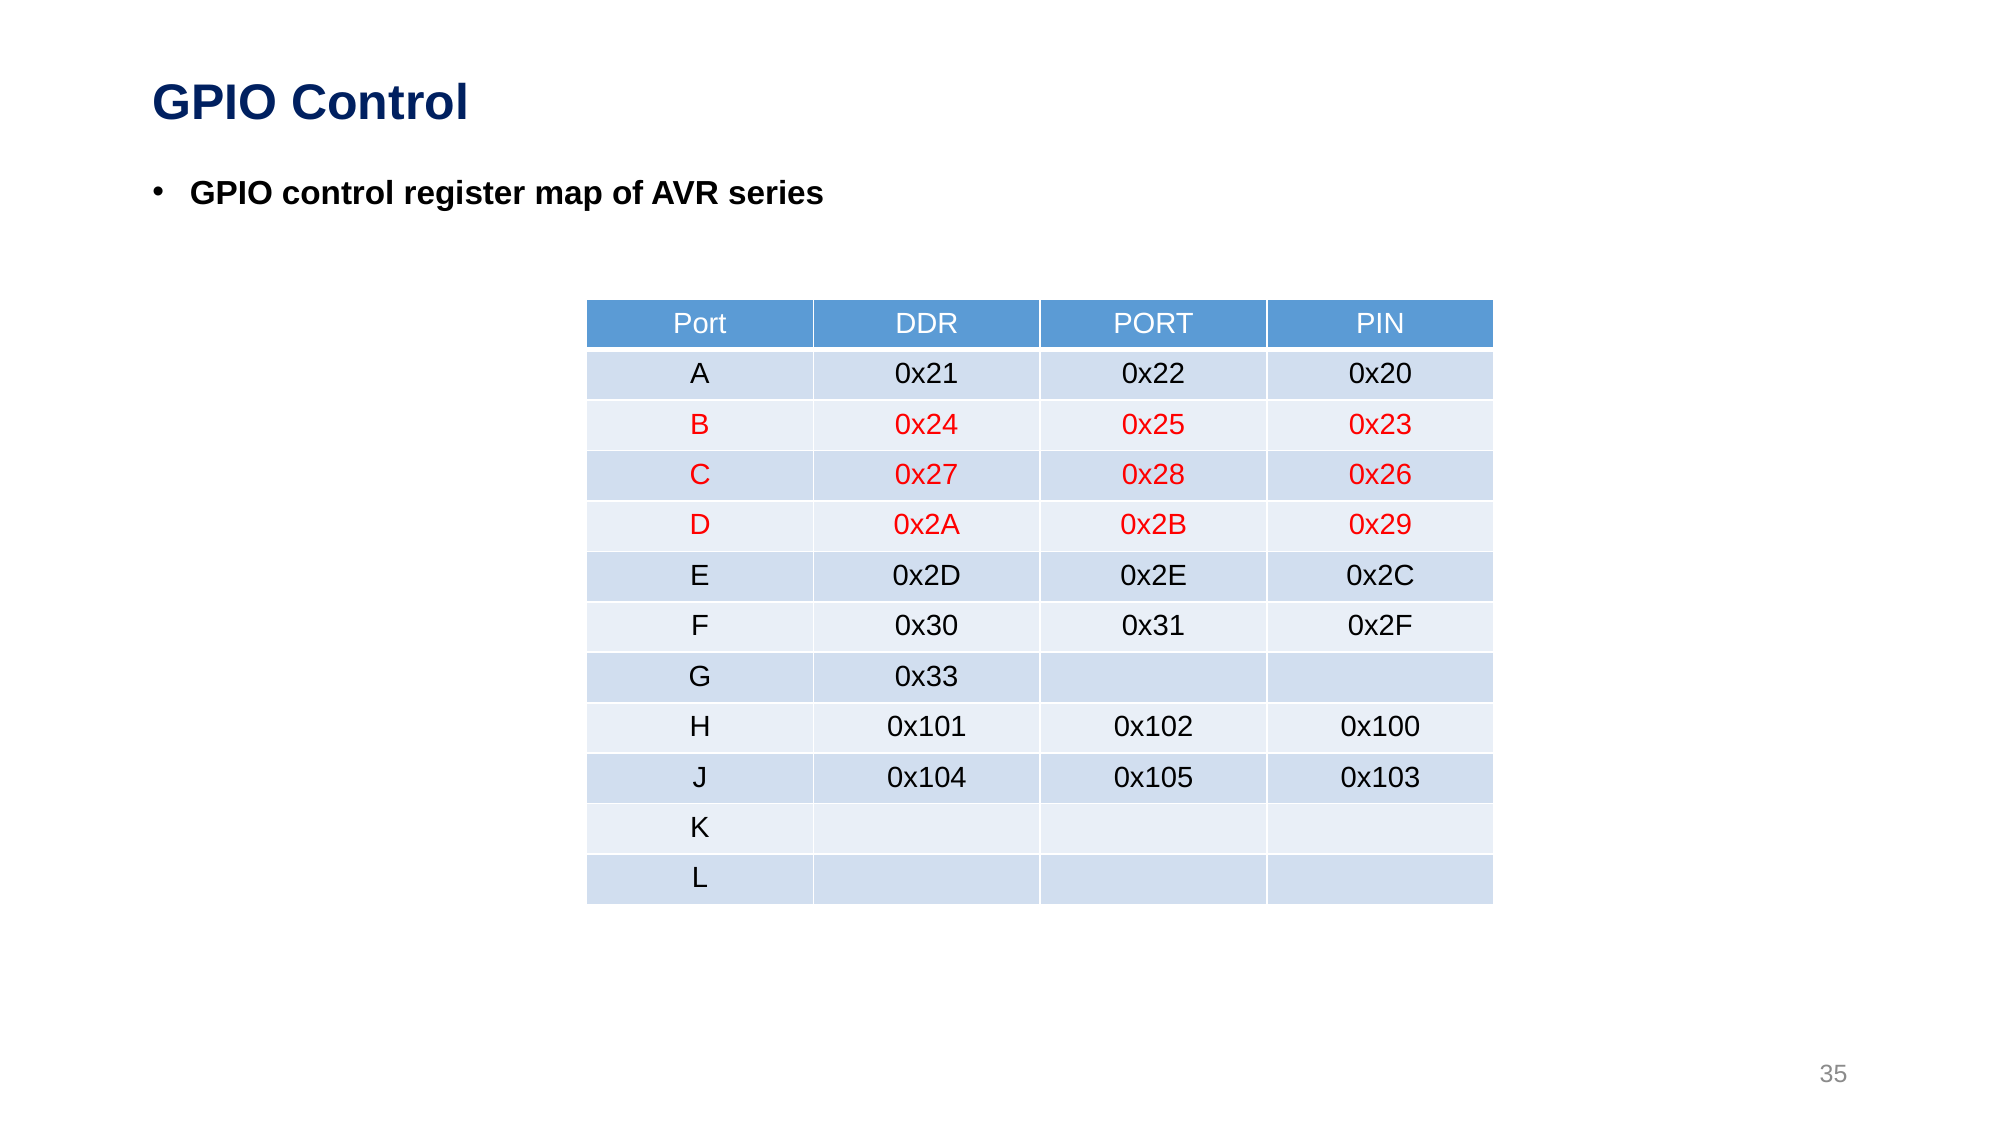

# GPIO Control
GPIO control register map of AVR series
| Port | DDR | PORT | PIN |
| --- | --- | --- | --- |
| A | 0x21 | 0x22 | 0x20 |
| B | 0x24 | 0x25 | 0x23 |
| C | 0x27 | 0x28 | 0x26 |
| D | 0x2A | 0x2B | 0x29 |
| E | 0x2D | 0x2E | 0x2C |
| F | 0x30 | 0x31 | 0x2F |
| G | 0x33 |  |  |
| H | 0x101 | 0x102 | 0x100 |
| J | 0x104 | 0x105 | 0x103 |
| K |  |  |  |
| L |  |  |  |
35